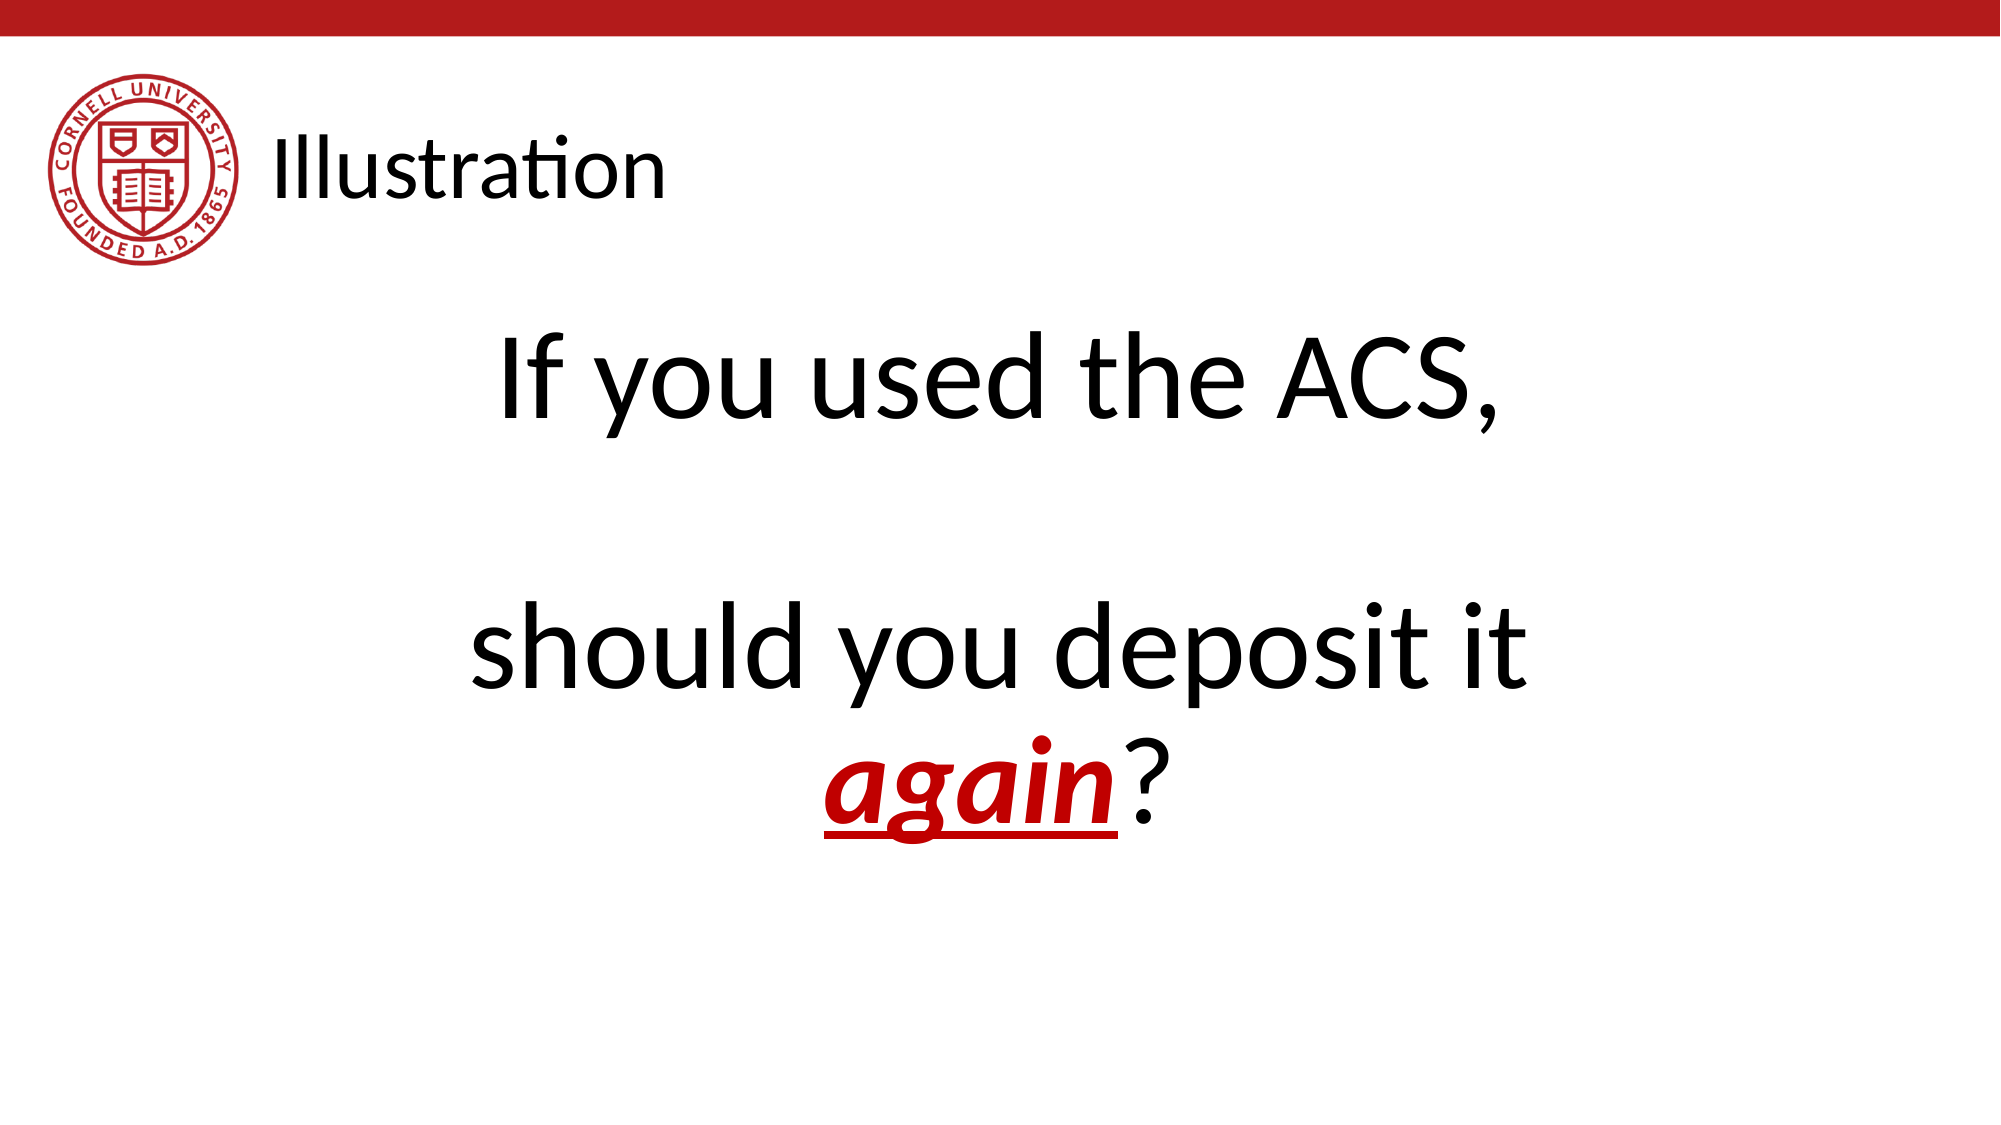

# Illustration
If you used the ACS,
should you deposit it again?